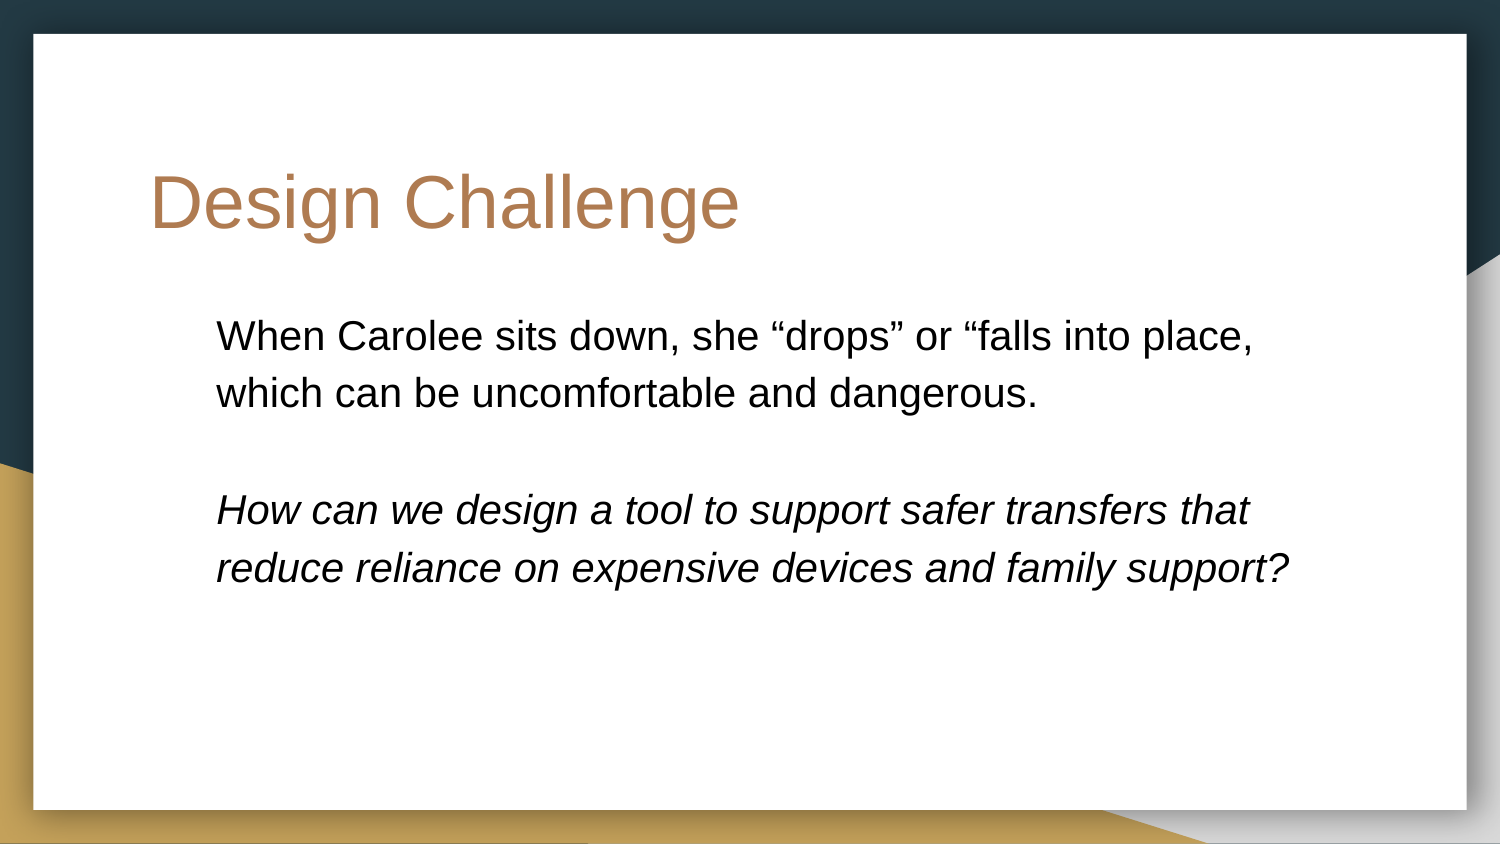

# Design Challenge
When Carolee sits down, she “drops” or “falls into place, which can be uncomfortable and dangerous.
How can we design a tool to support safer transfers that reduce reliance on expensive devices and family support?